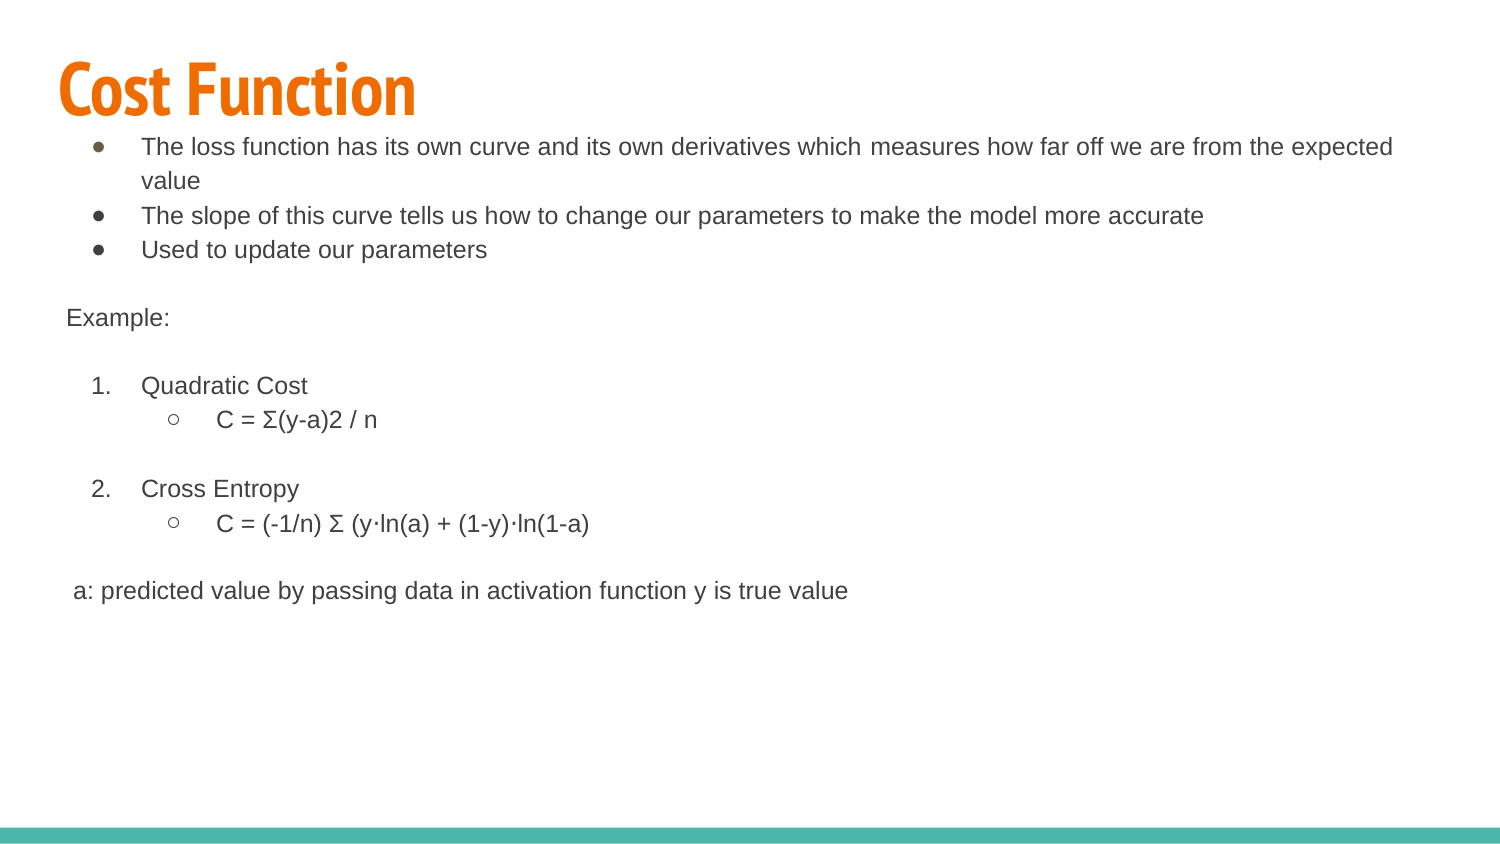

# Cost Function
The loss function has its own curve and its own derivatives which measures how far off we are from the expected value
The slope of this curve tells us how to change our parameters to make the model more accurate
Used to update our parameters
Example:
Quadratic Cost
C = Σ(y-a)2 / n
Cross Entropy
C = (-1/n) Σ (y⋅ln(a) + (1-y)⋅ln(1-a)
 a: predicted value by passing data in activation function y is true value